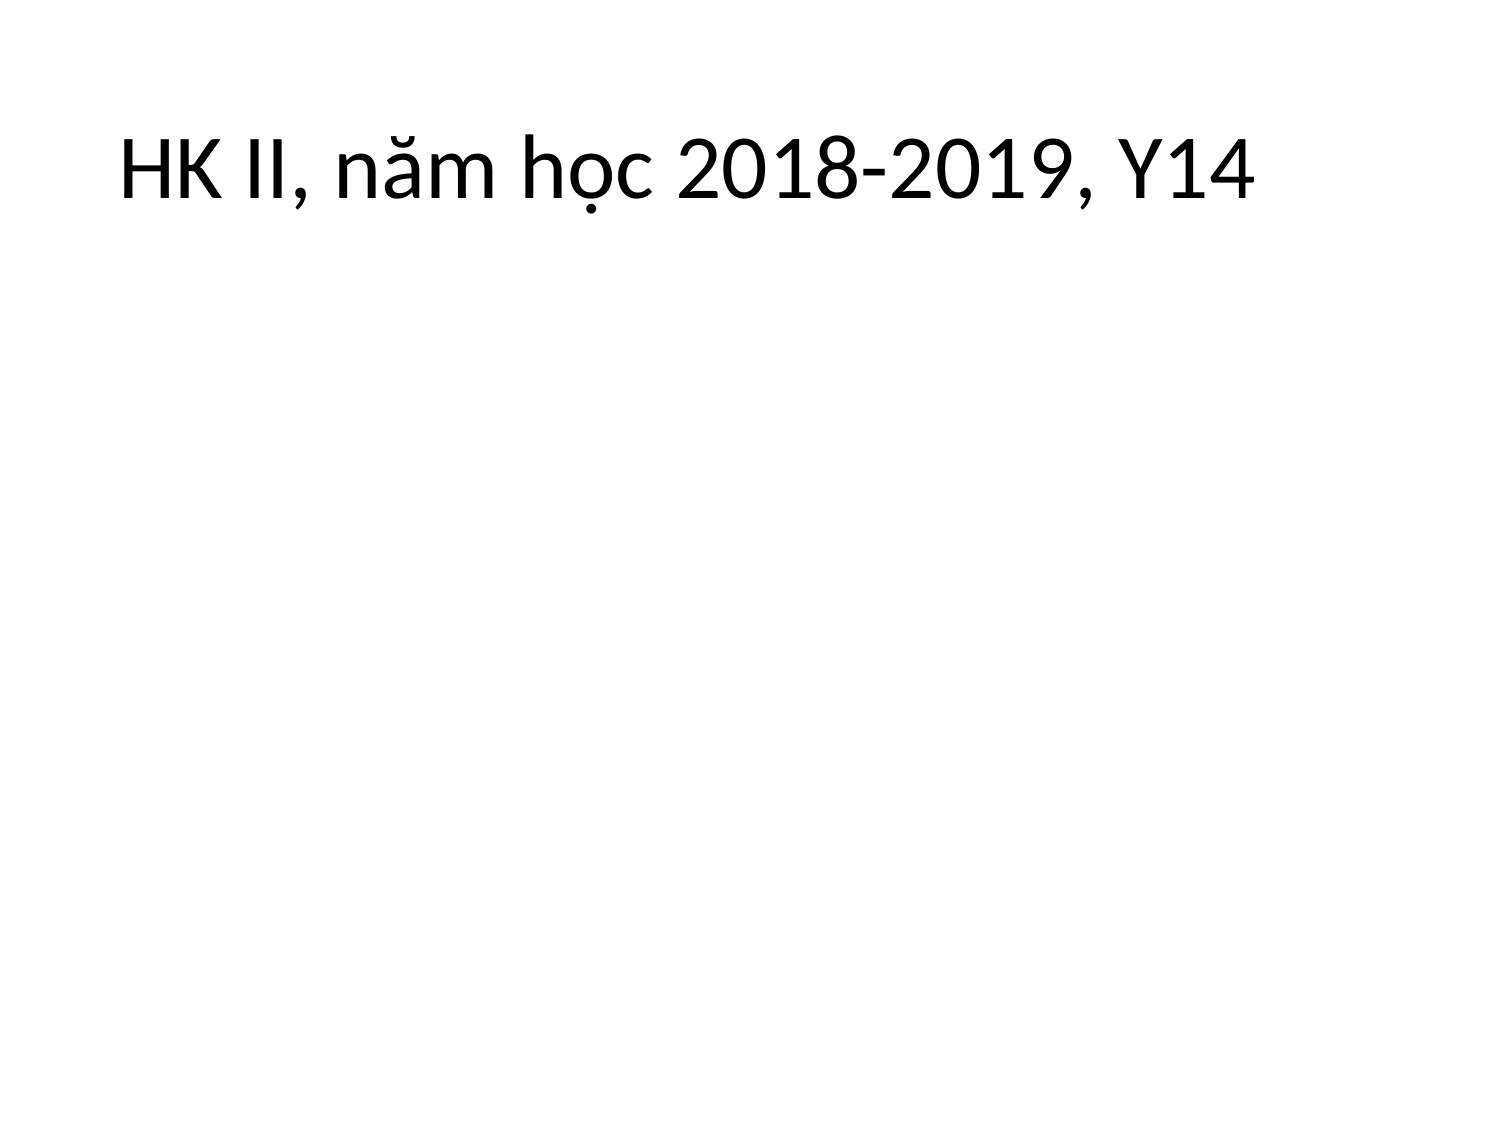

# HK II, năm học 2018-2019, Y14